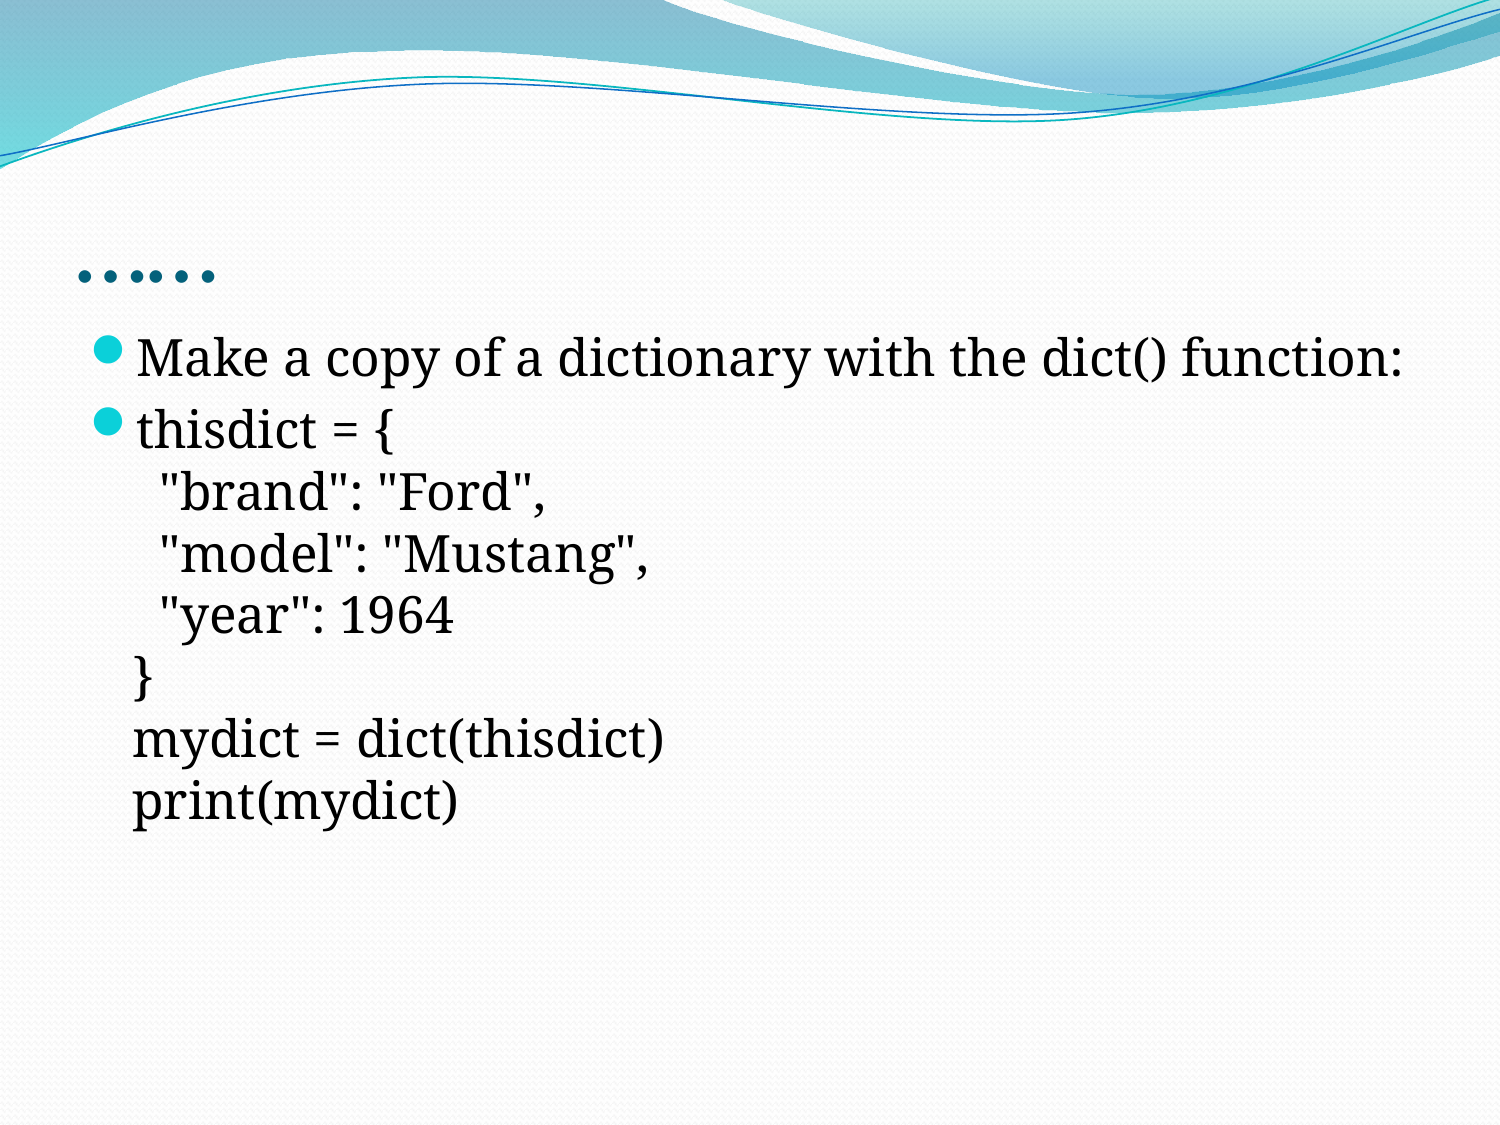

# ……
Make a copy of a dictionary with the dict() function:
thisdict = {
  "brand": "Ford",
  "model": "Mustang",
  "year": 1964
}
mydict = dict(thisdict)
print(mydict)